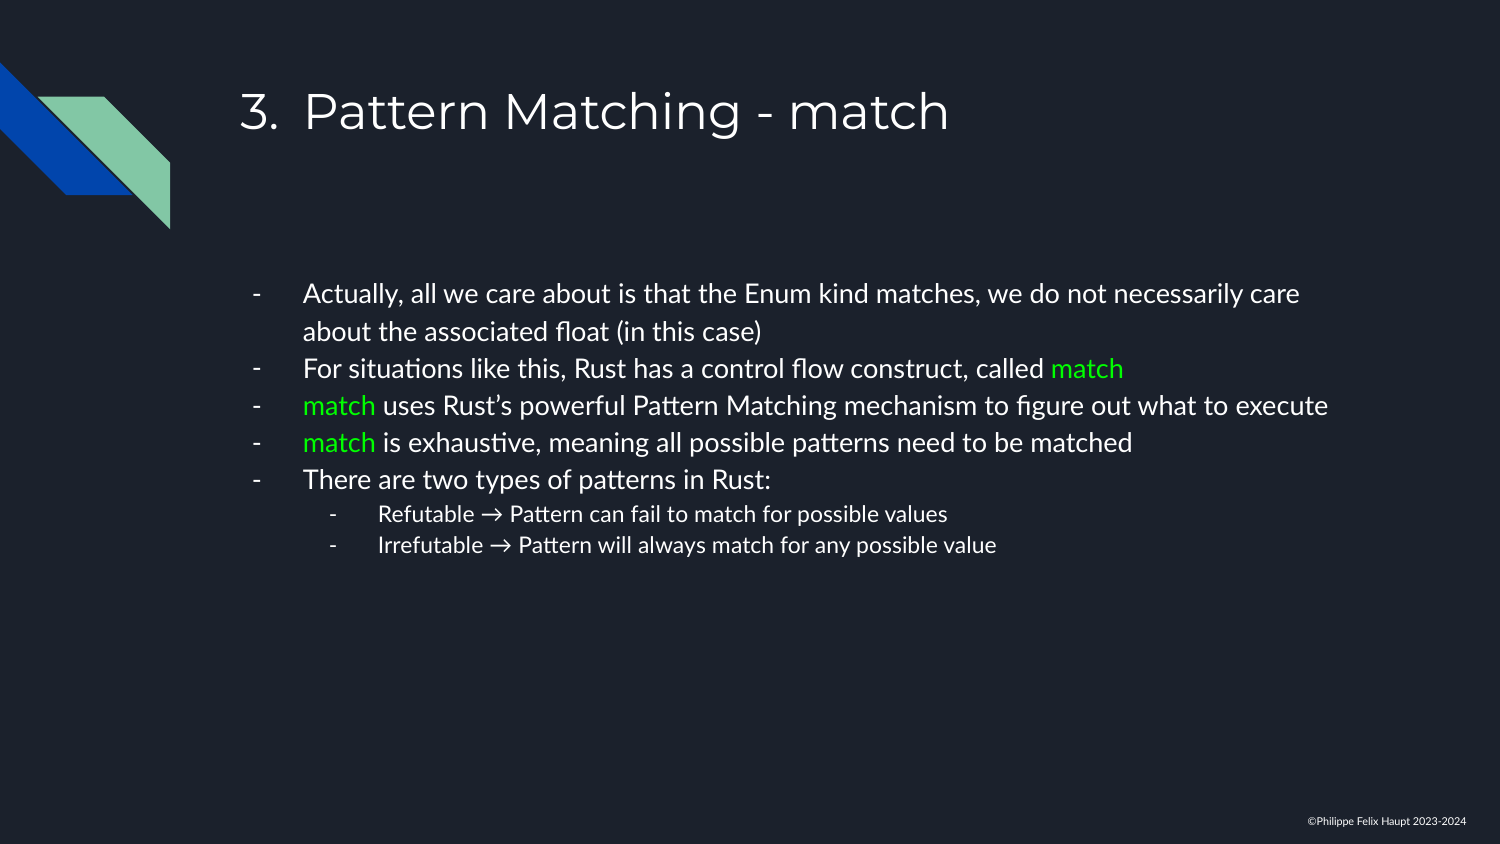

# Pattern Matching - match
Actually, all we care about is that the Enum kind matches, we do not necessarily care about the associated float (in this case)
For situations like this, Rust has a control flow construct, called match
match uses Rust’s powerful Pattern Matching mechanism to figure out what to execute
match is exhaustive, meaning all possible patterns need to be matched
There are two types of patterns in Rust:
Refutable → Pattern can fail to match for possible values
Irrefutable → Pattern will always match for any possible value
©Philippe Felix Haupt 2023-2024